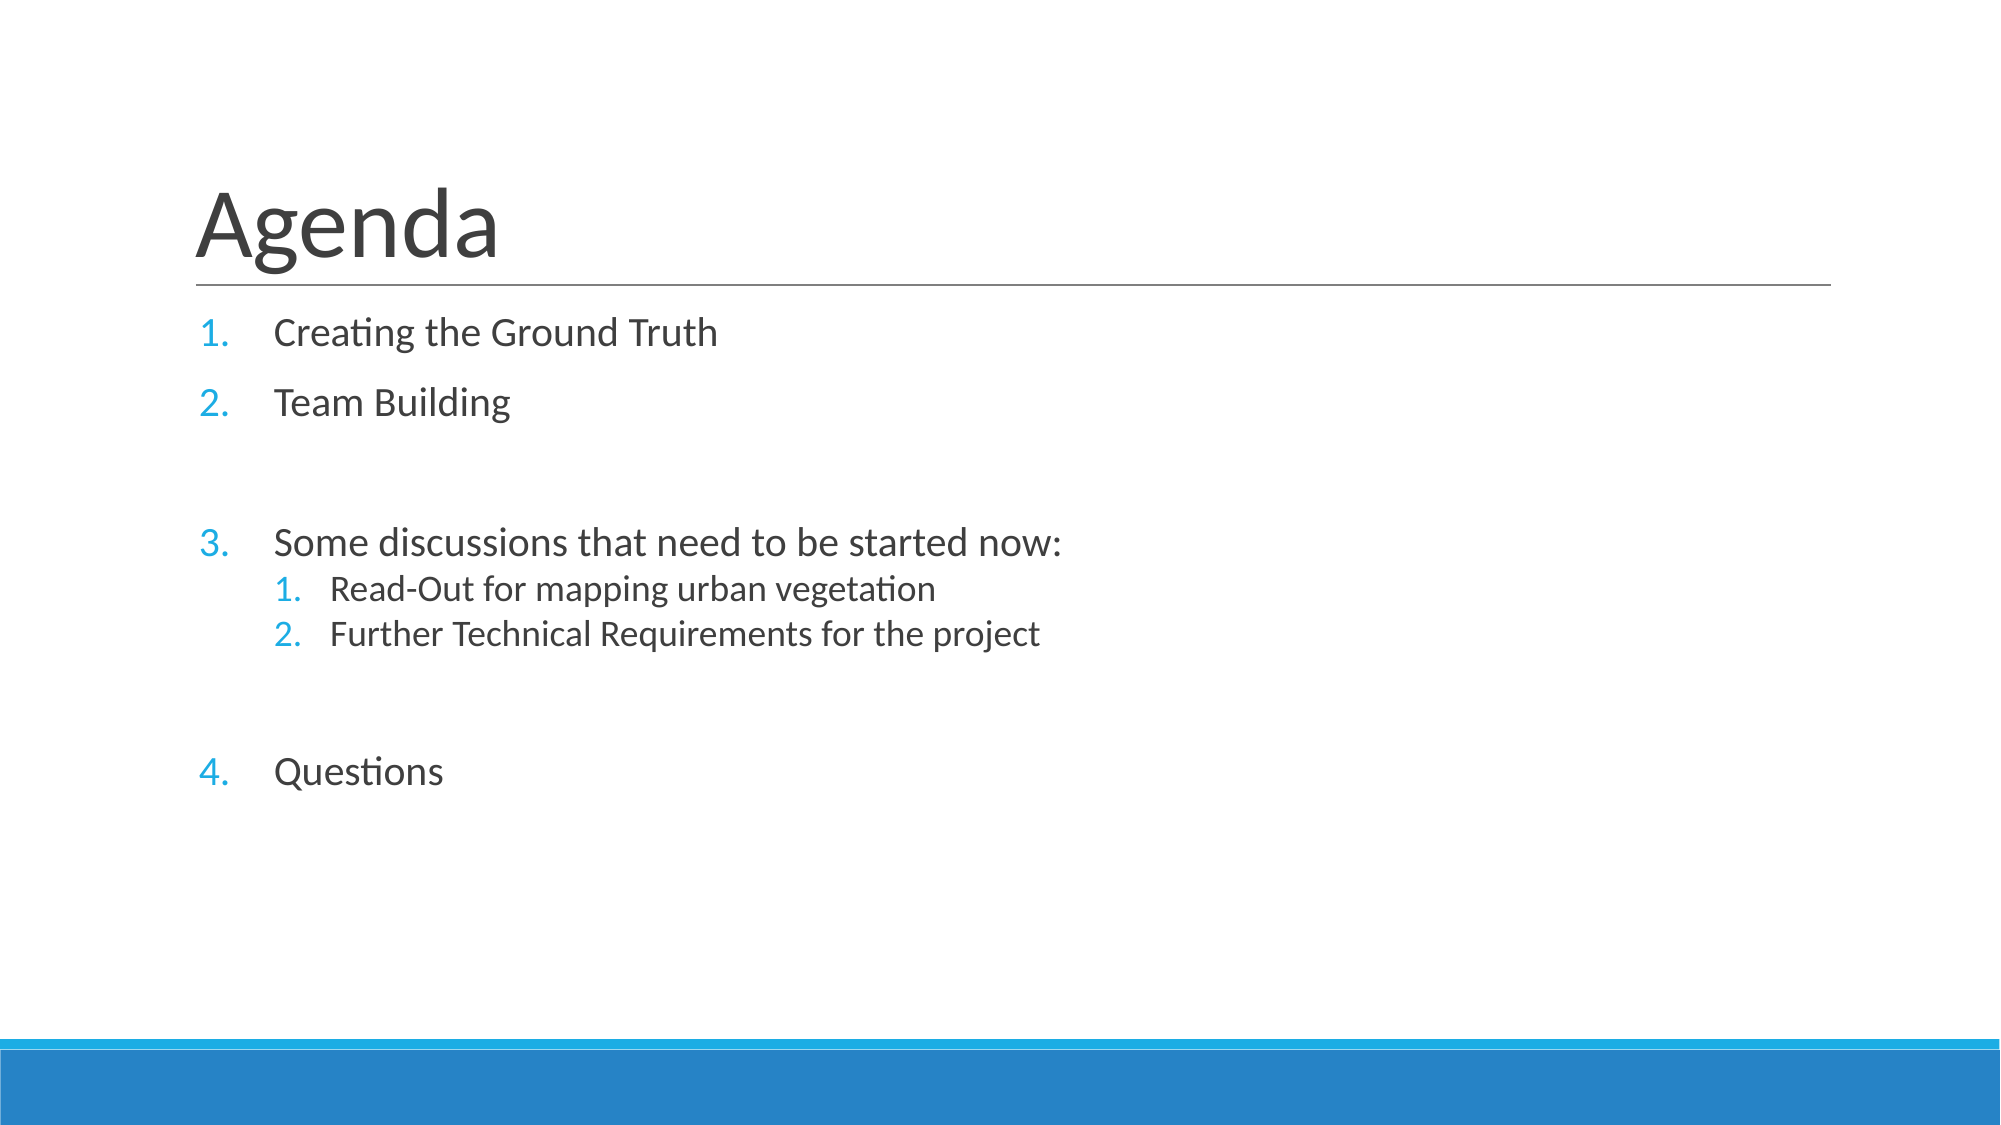

# Agenda
Creating the Ground Truth
Team Building

Some discussions that need to be started now:
Read-Out for mapping urban vegetation
Further Technical Requirements for the project

Questions